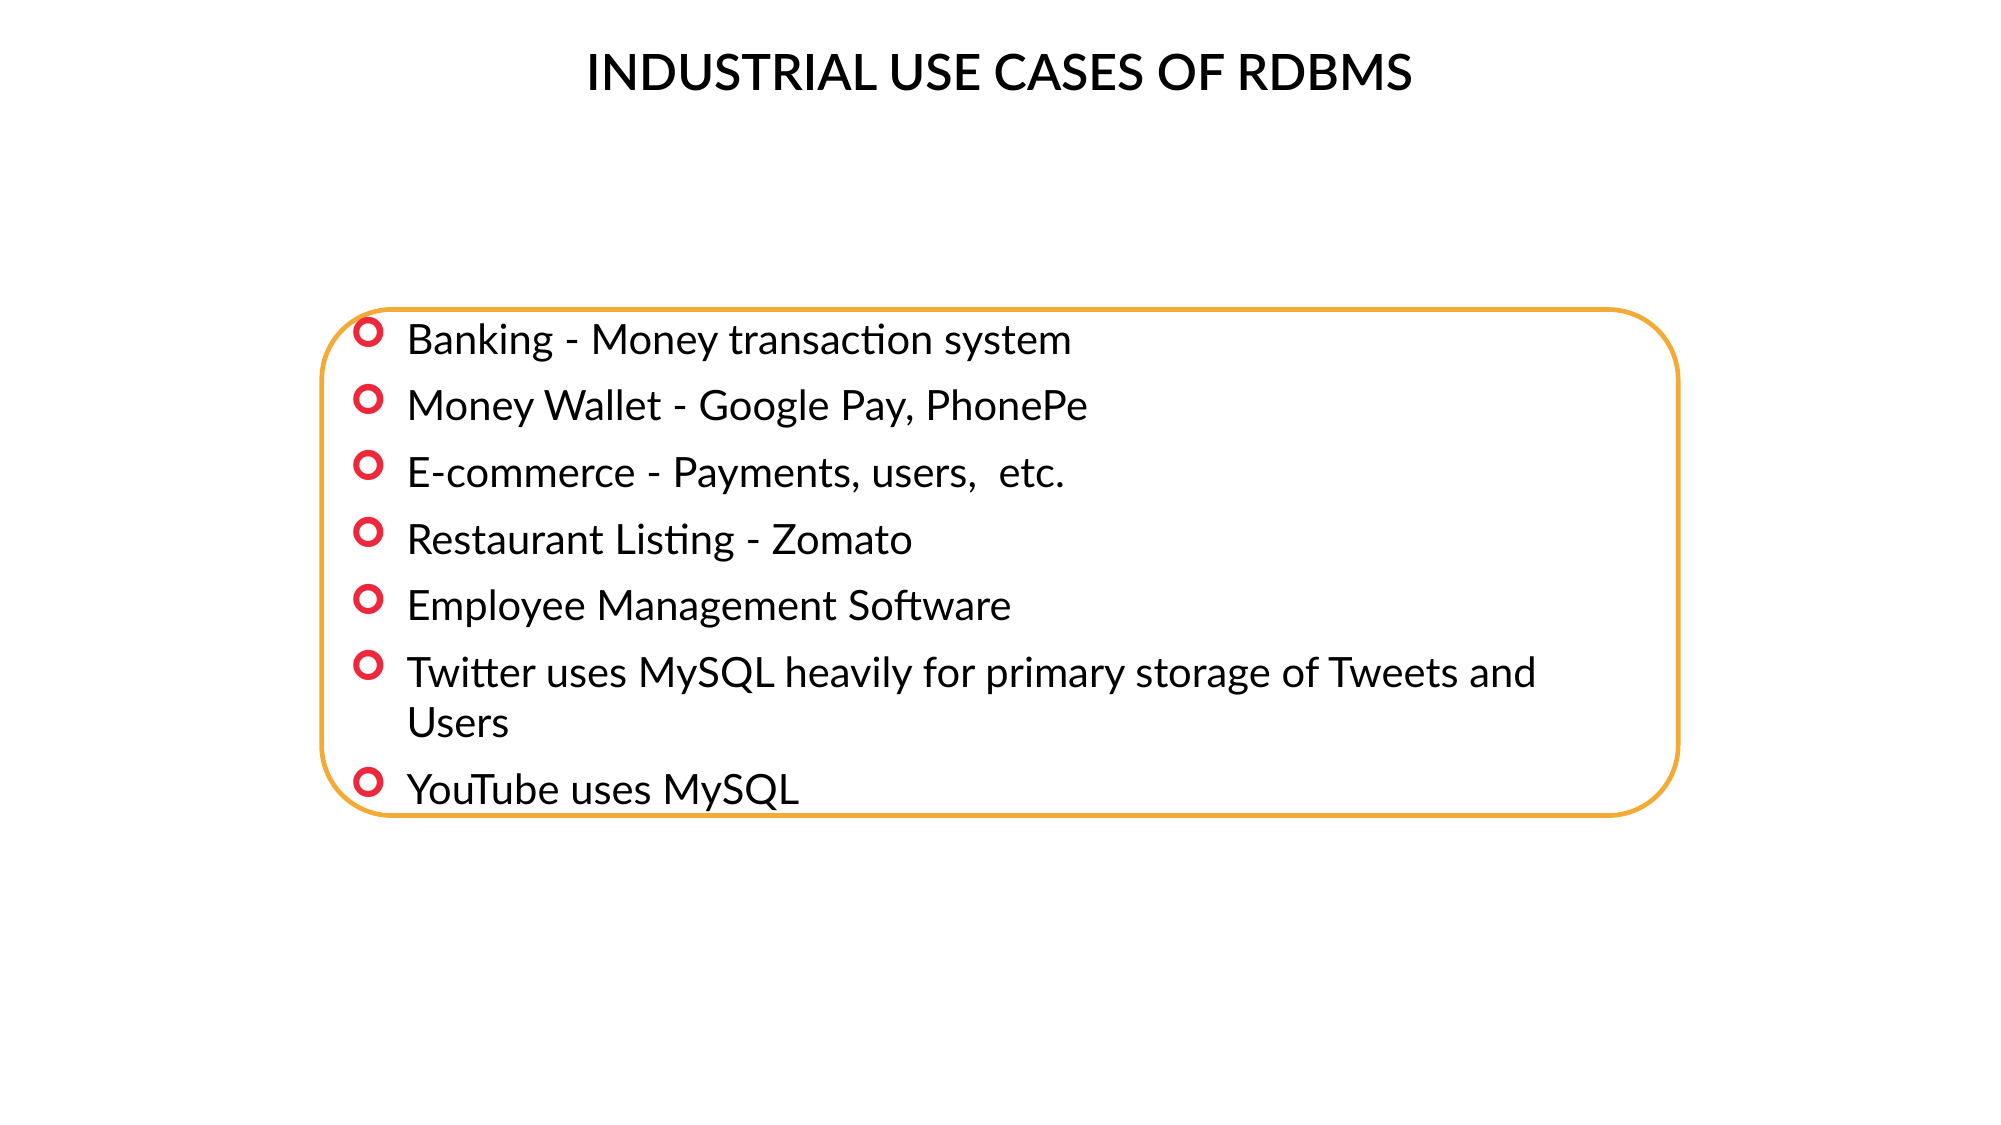

INDUSTRIAL USE CASES OF RDBMS
Banking - Money transaction system
Money Wallet - Google Pay, PhonePe
E-commerce - Payments, users,  etc.
Restaurant Listing - Zomato
Employee Management Software
Twitter uses MySQL heavily for primary storage of Tweets and Users
YouTube uses MySQL